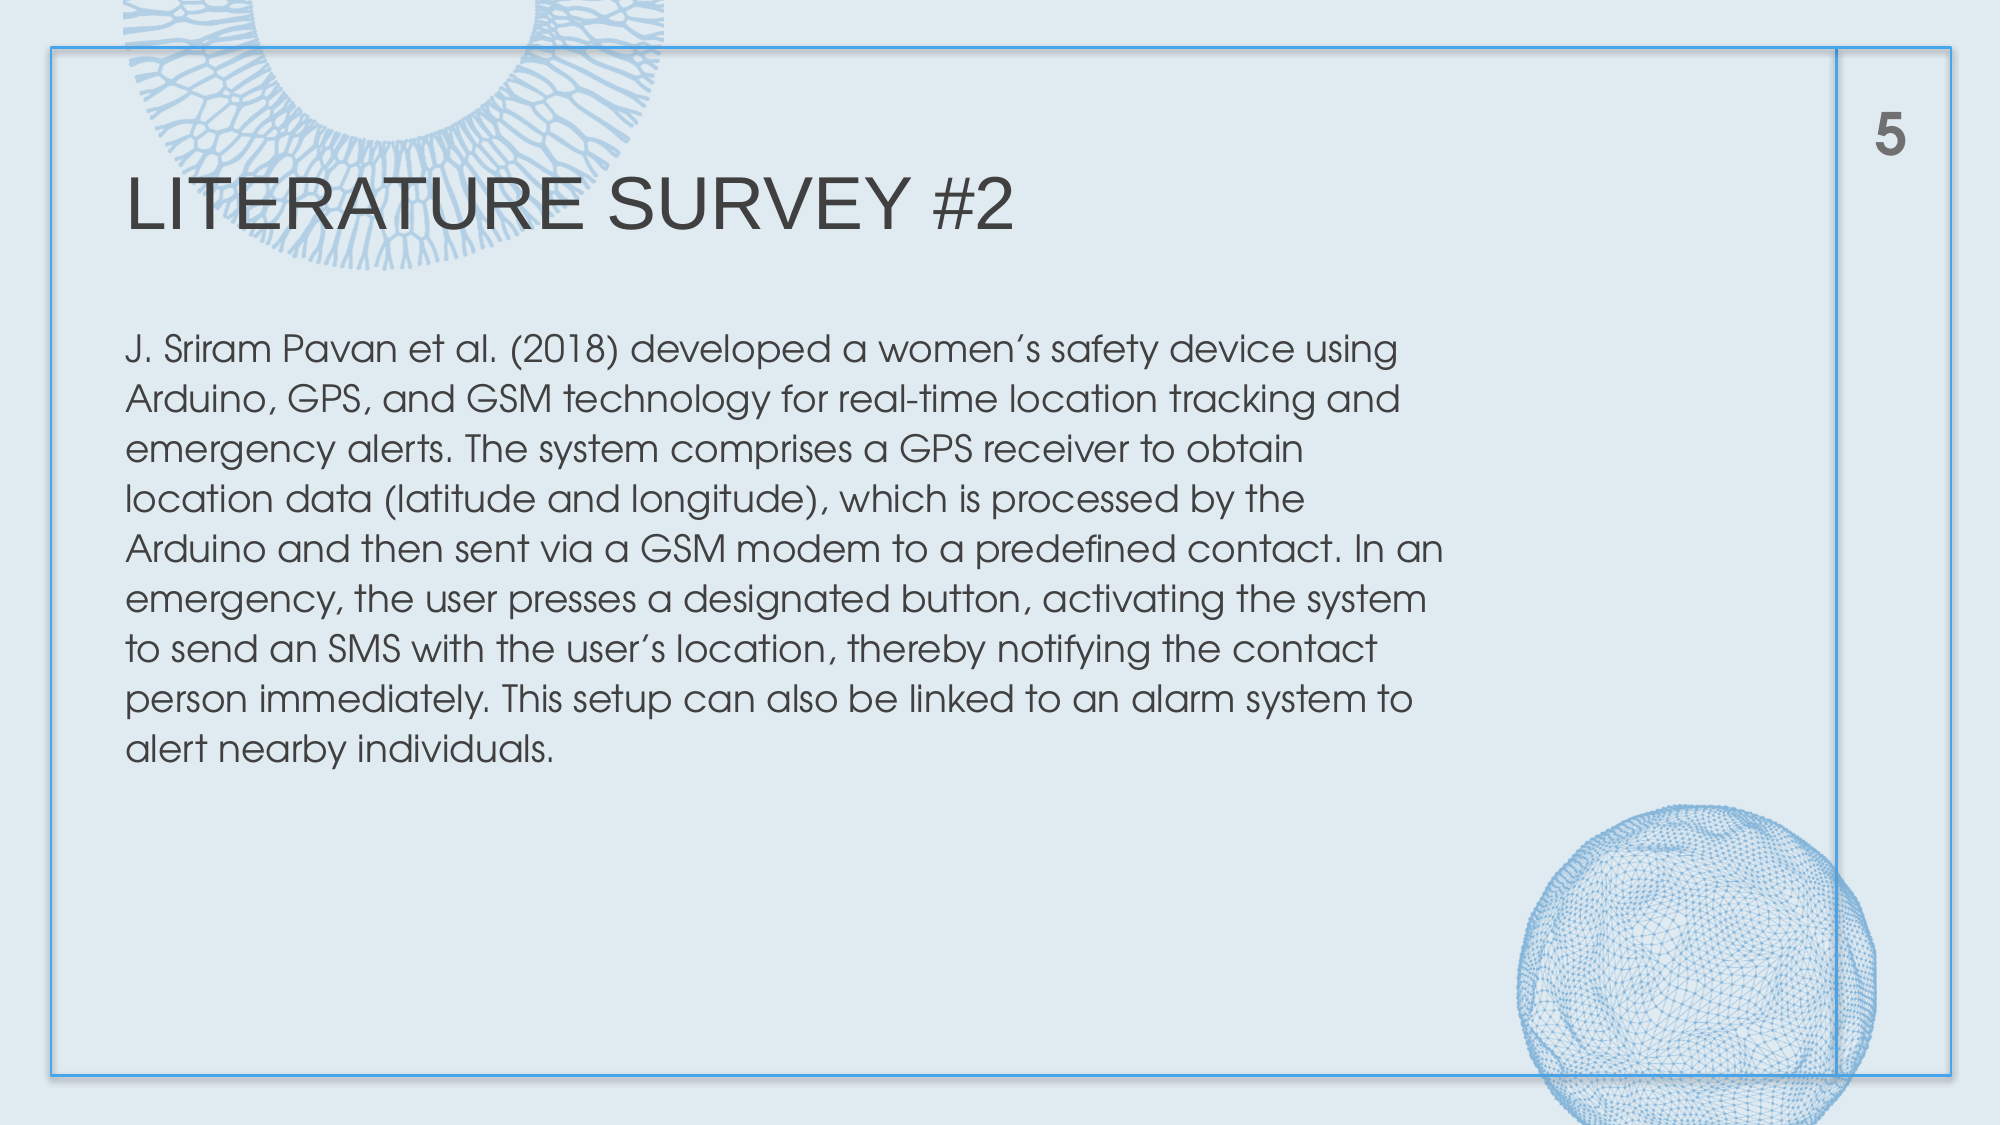

5
# Literature survey #2
J. Sriram Pavan et al. (2018) developed a women’s safety device using Arduino, GPS, and GSM technology for real-time location tracking and emergency alerts. The system comprises a GPS receiver to obtain location data (latitude and longitude), which is processed by the Arduino and then sent via a GSM modem to a predefined contact. In an emergency, the user presses a designated button, activating the system to send an SMS with the user’s location, thereby notifying the contact person immediately. This setup can also be linked to an alarm system to alert nearby individuals.